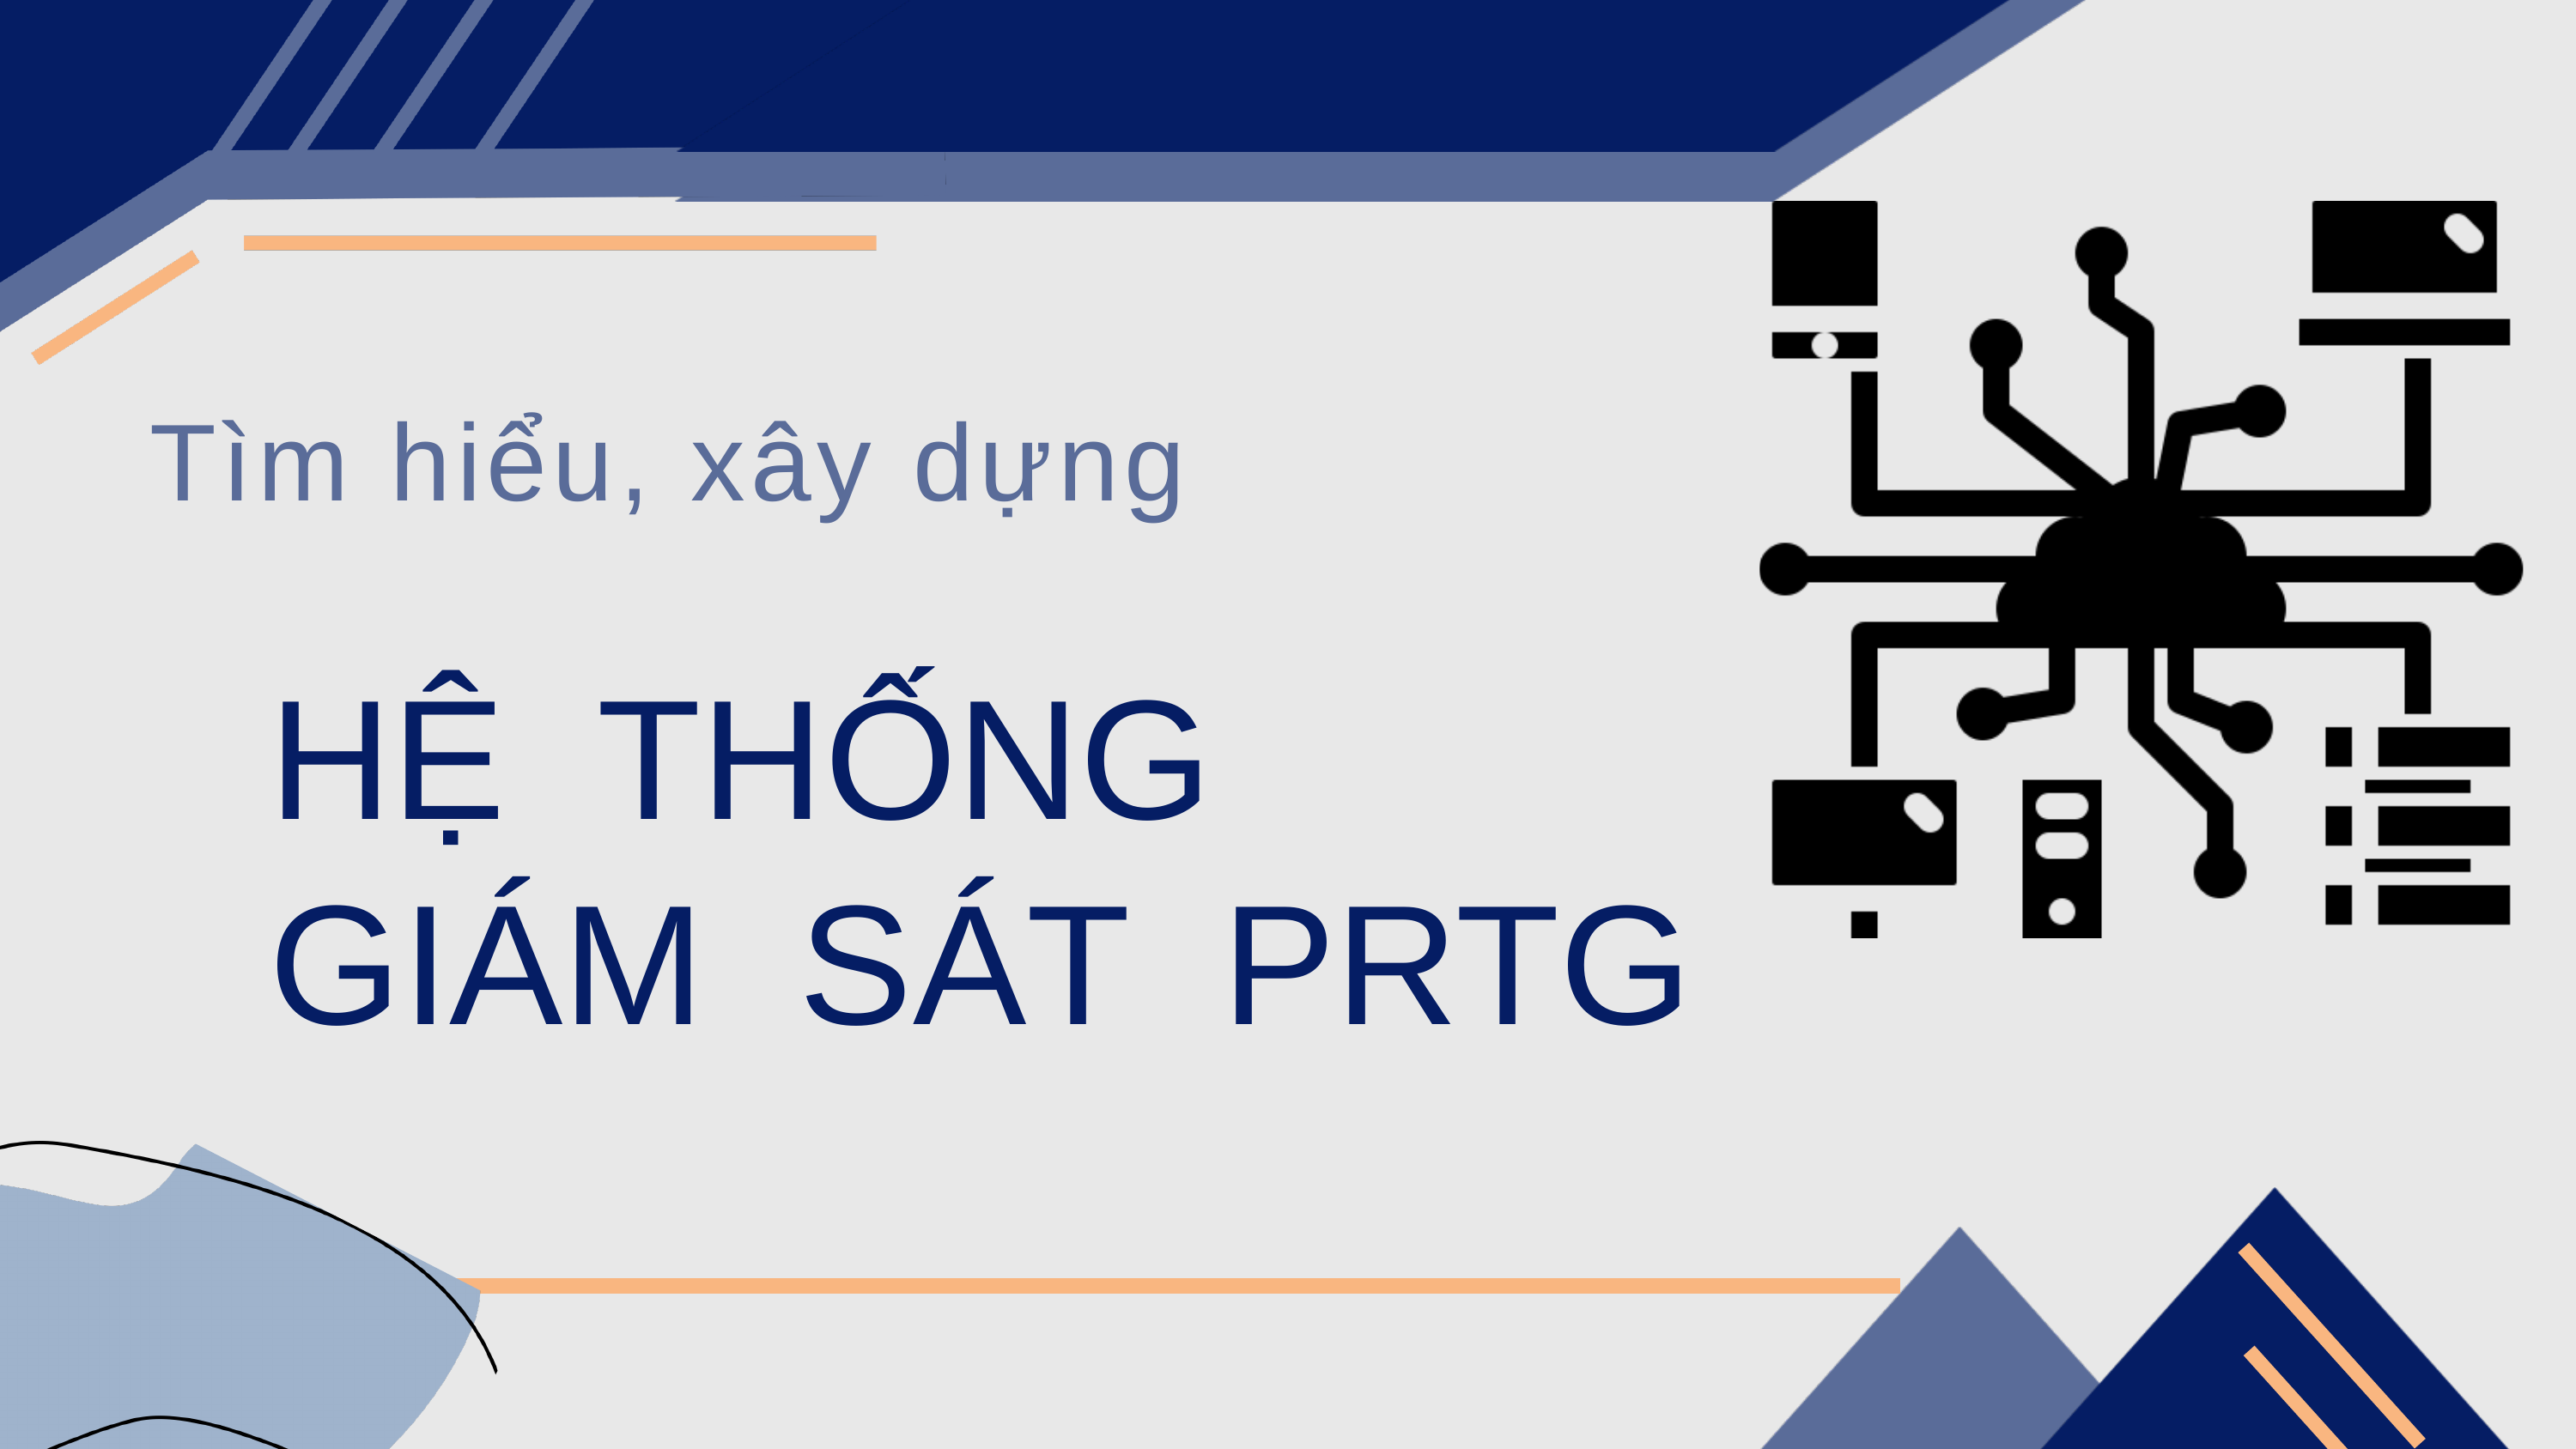

Tìm hiểu, xây dựng
HỆ  THỐNG
GIÁM  SÁT  PRTG